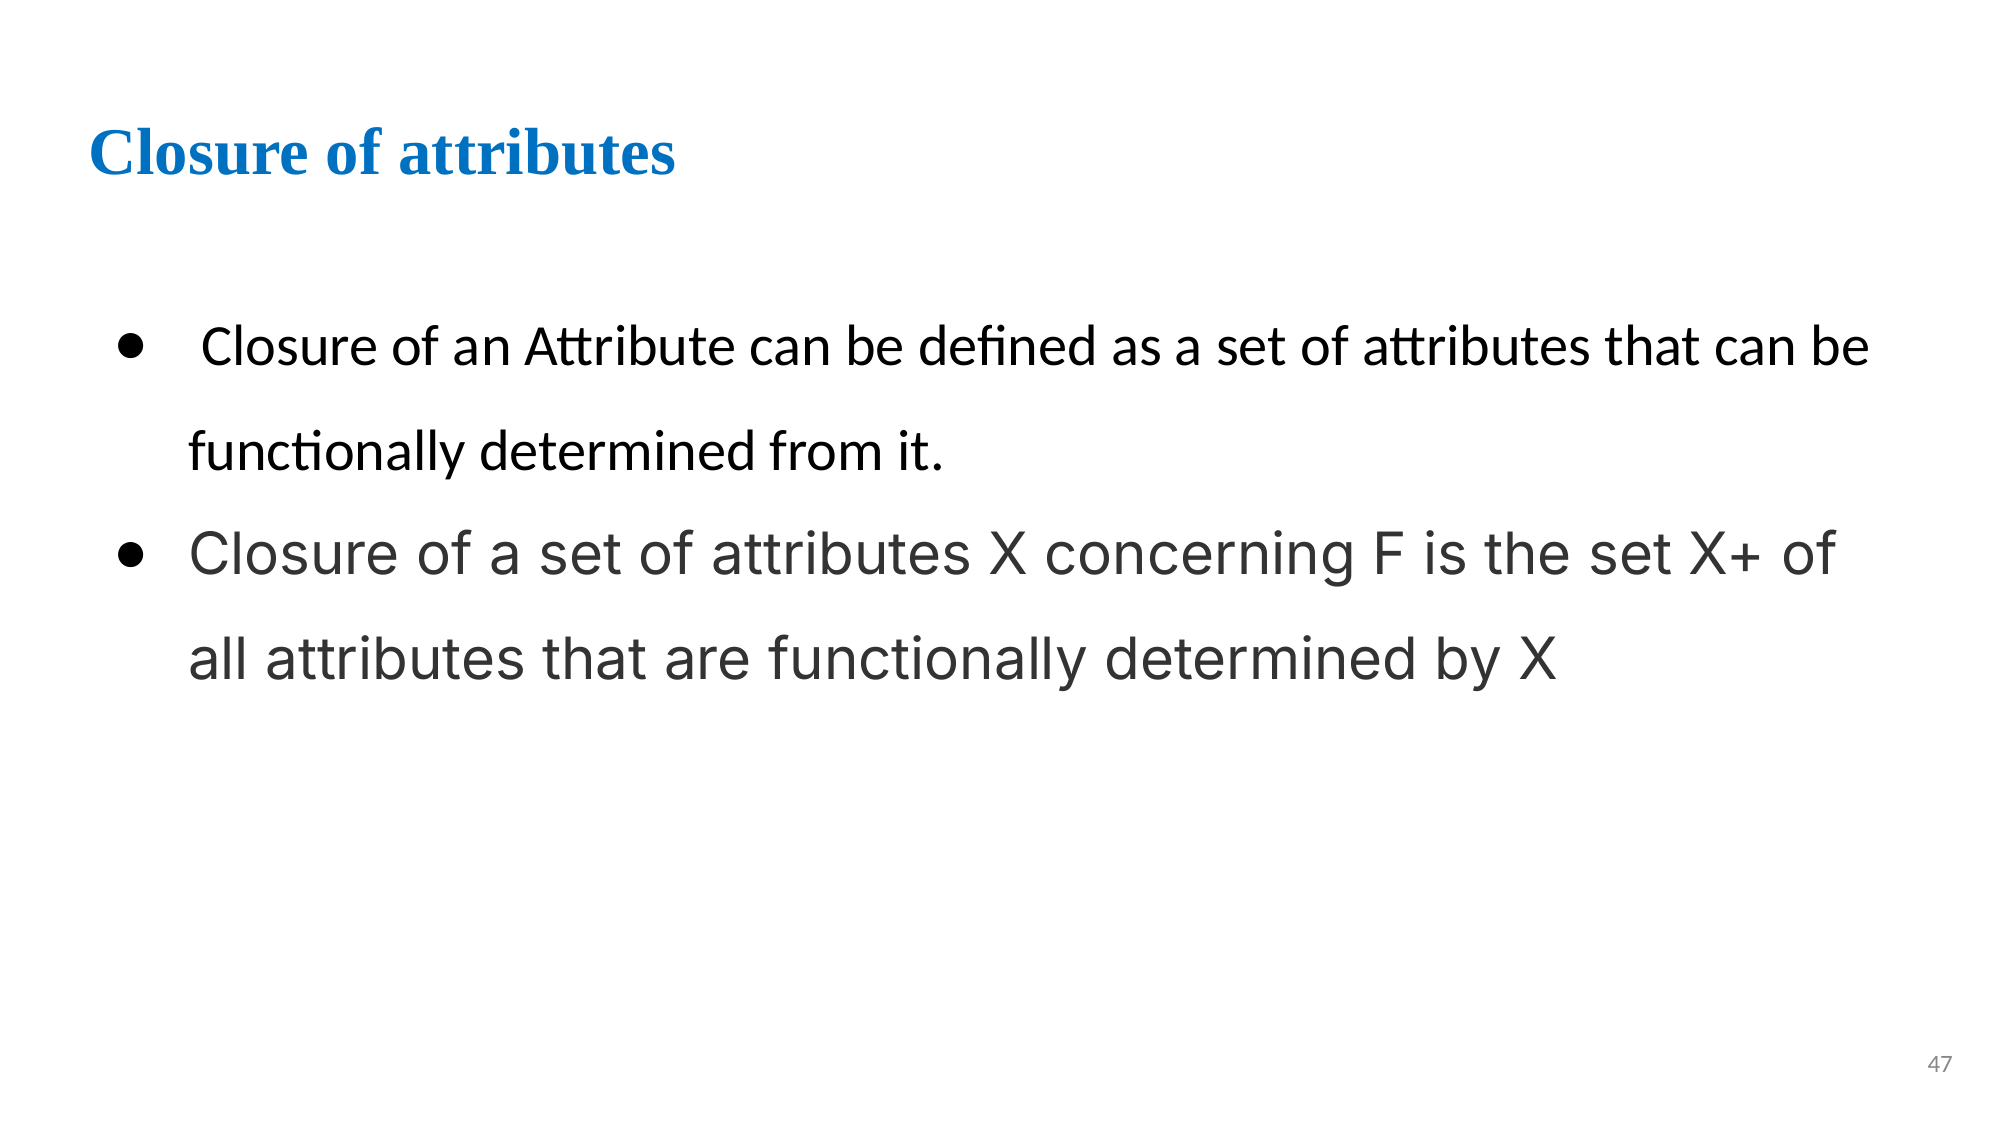

# Closure of attributes
 Closure of an Attribute can be defined as a set of attributes that can be functionally determined from it.
Closure of a set of attributes X concerning F is the set X+ of all attributes that are functionally determined by X
47